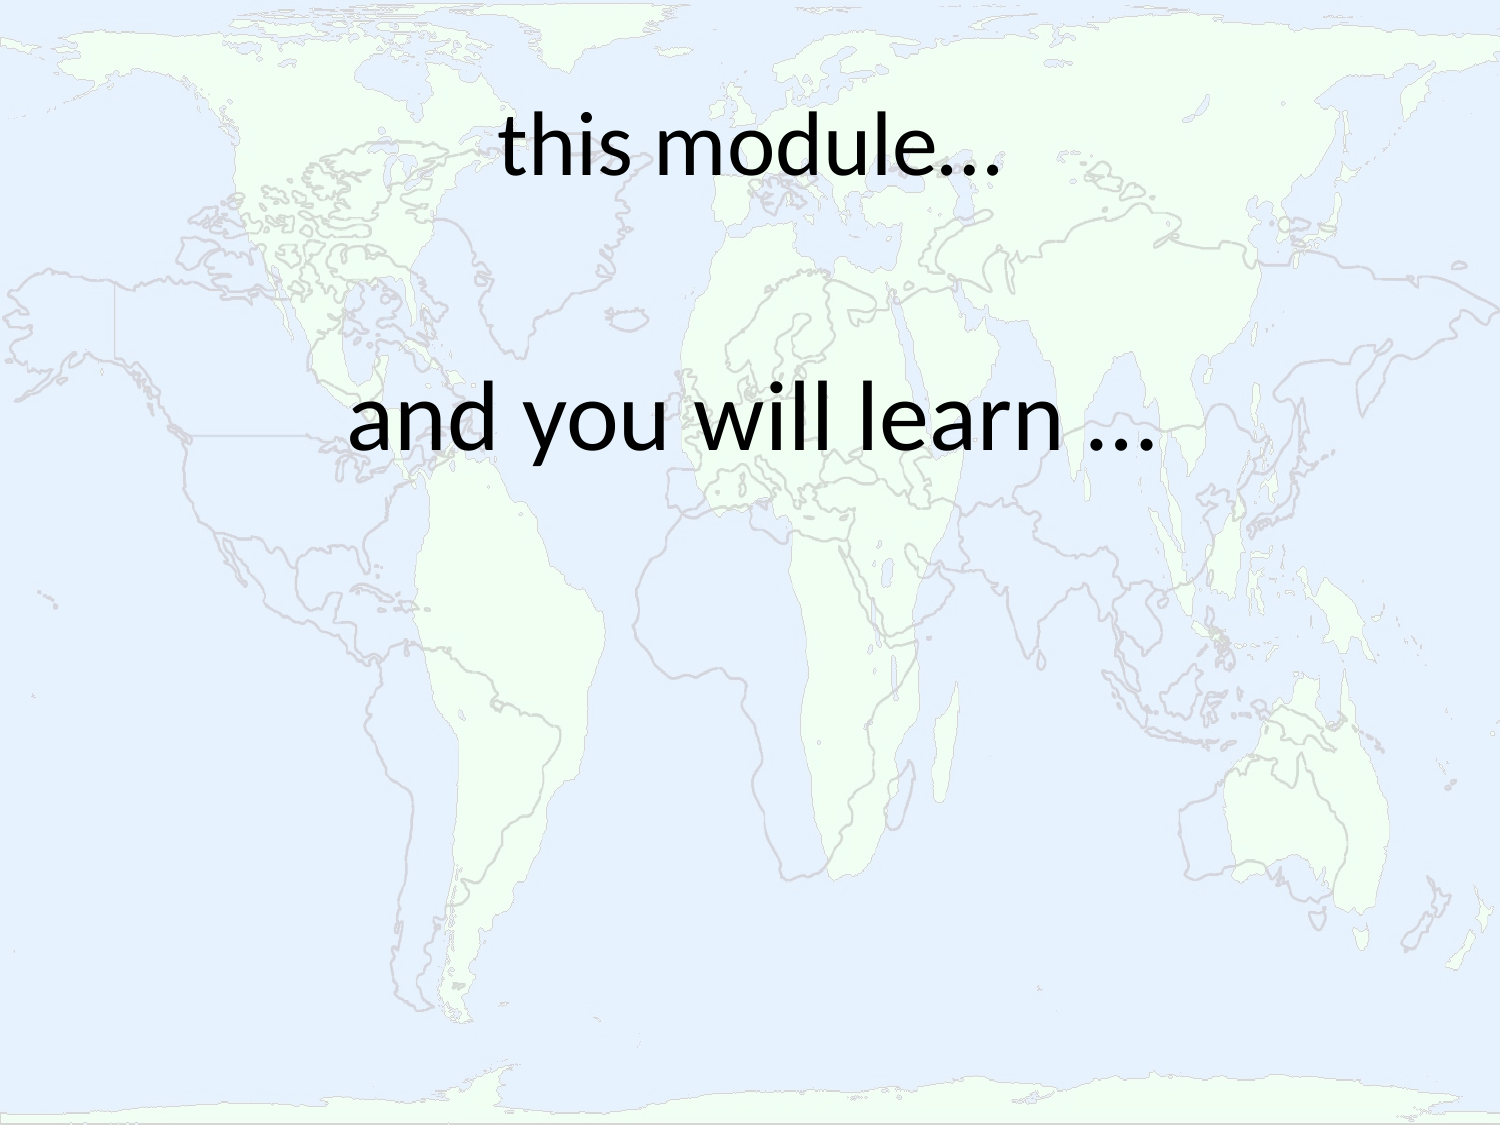

# this module…

and you will learn …